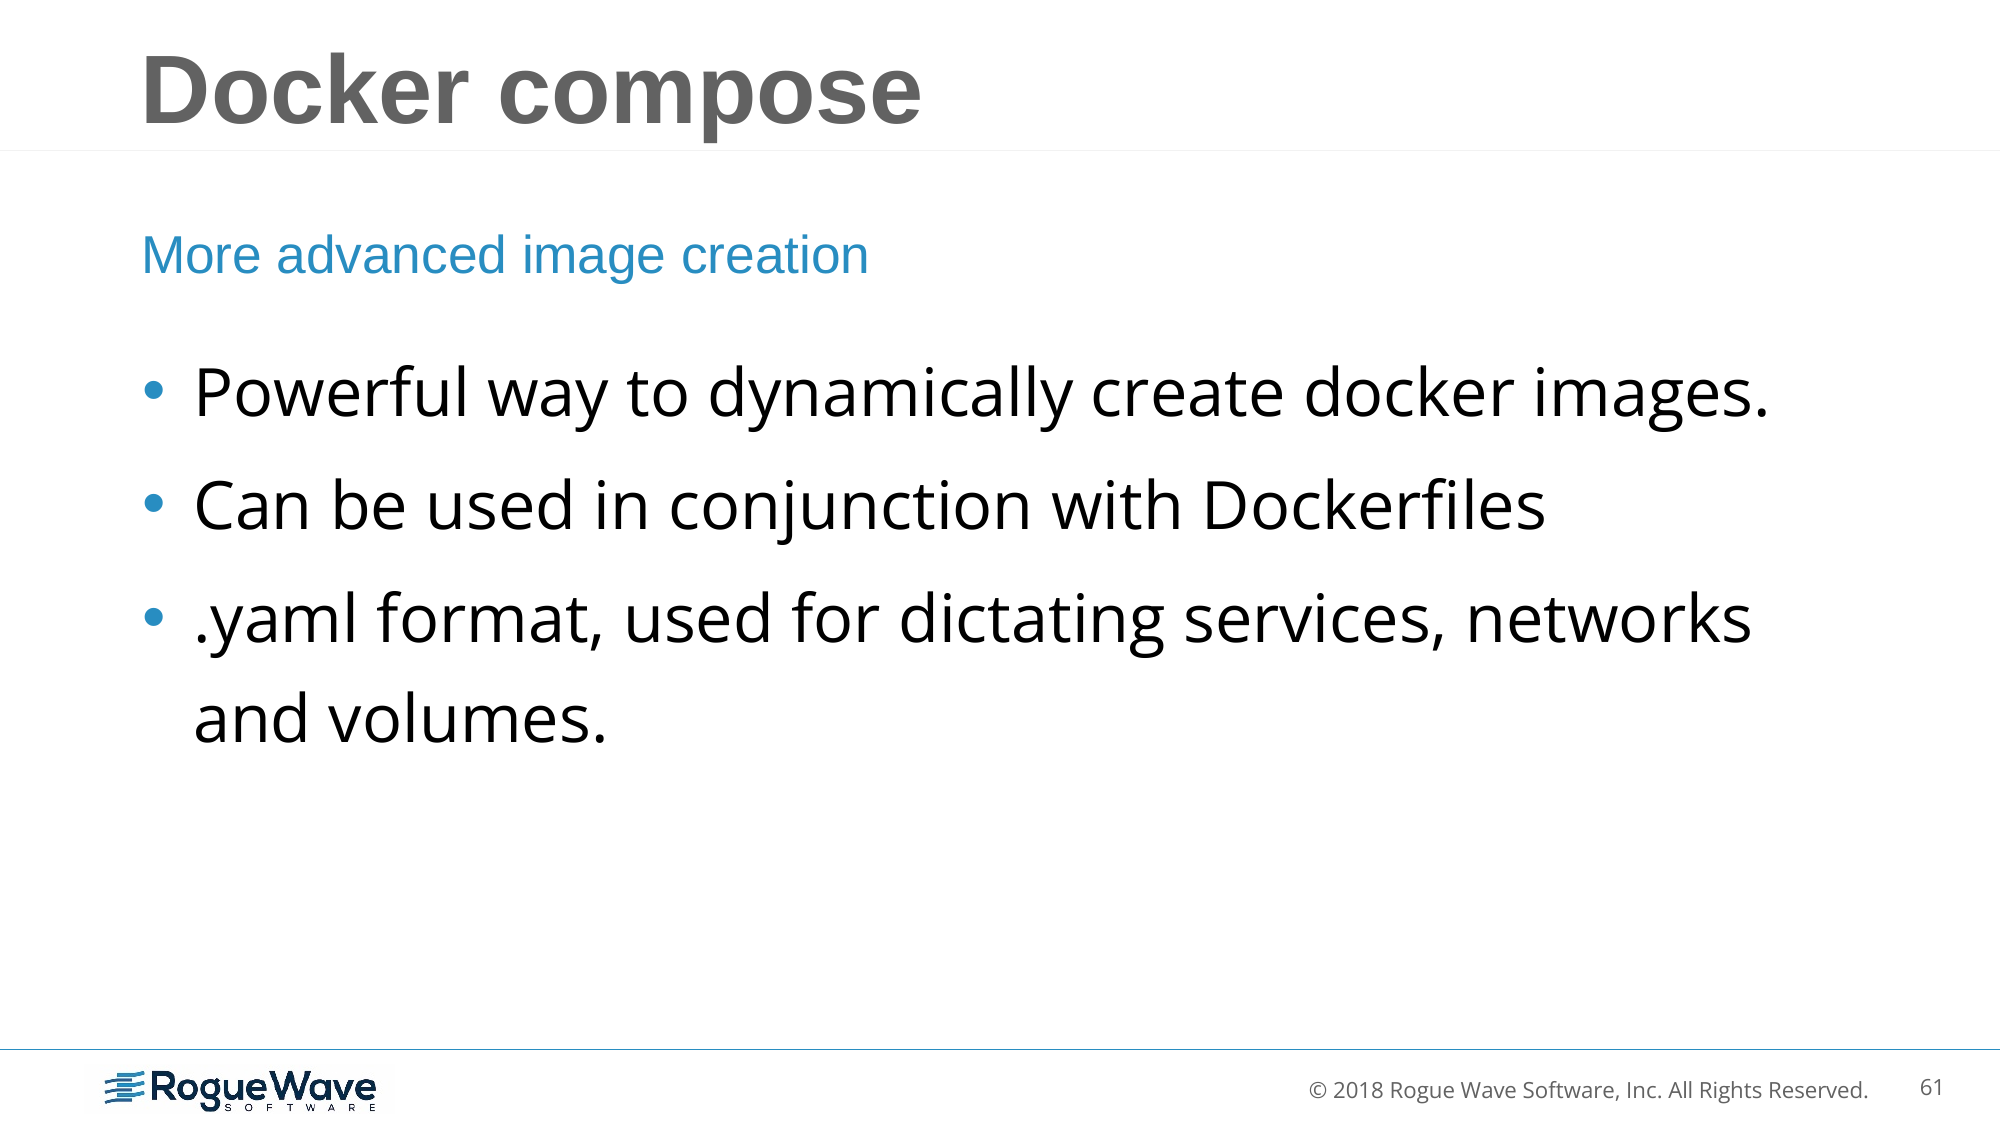

# Docker compose
More advanced image creation
Powerful way to dynamically create docker images.
Can be used in conjunction with Dockerfiles
.yaml format, used for dictating services, networks and volumes.